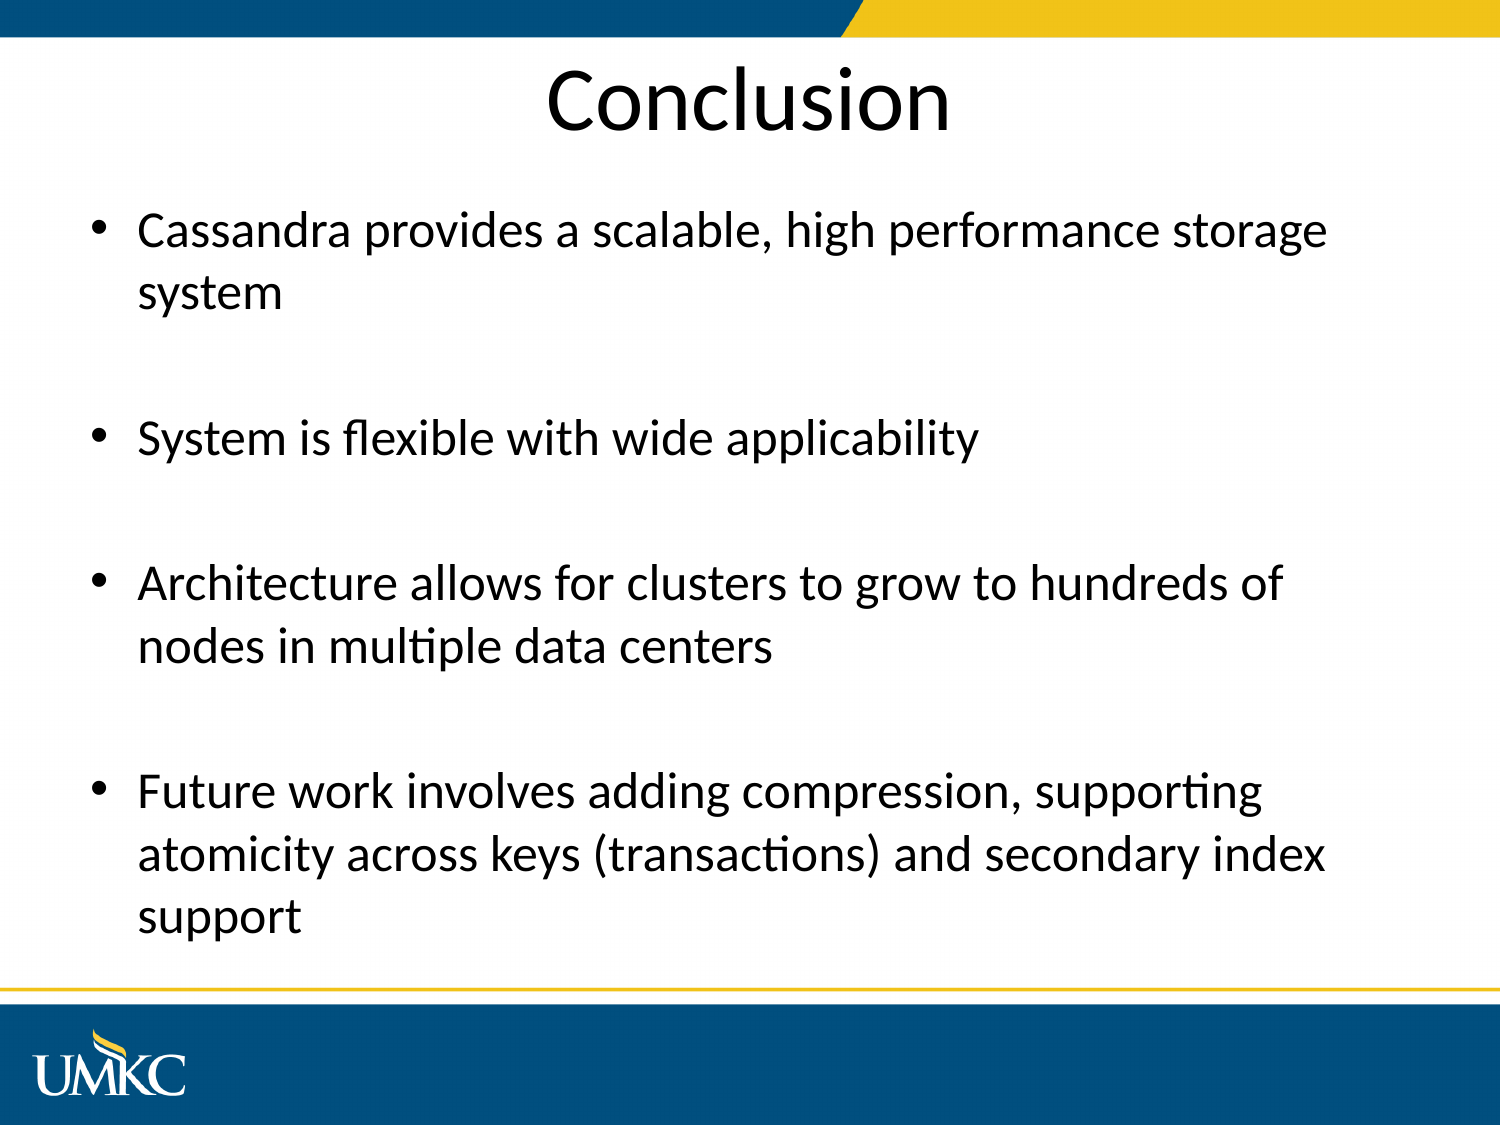

# Conclusion
Cassandra provides a scalable, high performance storage system

System is flexible with wide applicability

Architecture allows for clusters to grow to hundreds of nodes in multiple data centers

Future work involves adding compression, supporting atomicity across keys (transactions) and secondary index support